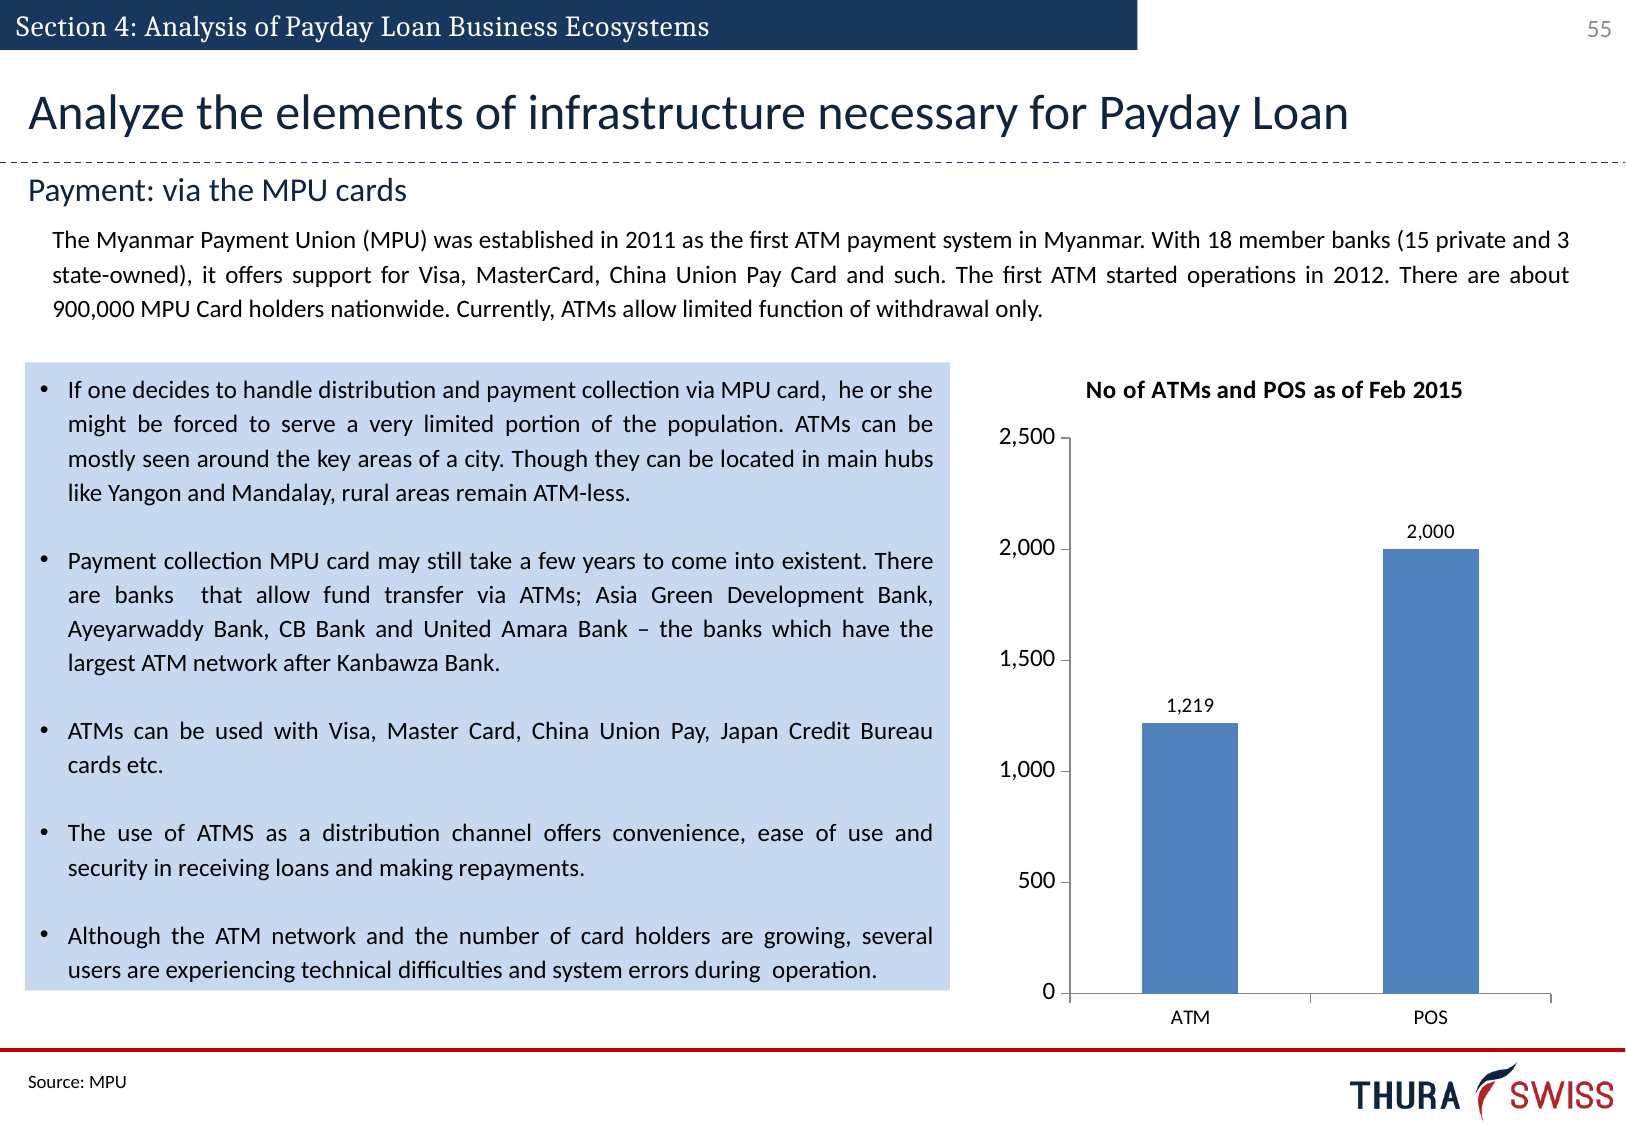

Section 4: Analysis of Payday Loan Business Ecosystems
Analyze the elements of infrastructure necessary for Payday Loan
Payment: via the MPU cards
The Myanmar Payment Union (MPU) was established in 2011 as the first ATM payment system in Myanmar. With 18 member banks (15 private and 3 state-owned), it offers support for Visa, MasterCard, China Union Pay Card and such. The first ATM started operations in 2012. There are about 900,000 MPU Card holders nationwide. Currently, ATMs allow limited function of withdrawal only.

### Chart: No of ATMs and POS as of Feb 2015

| Category | Series 1 |
|---|---|
| ATM | 1219.0 |
| POS | 2000.0 |
If one decides to handle distribution and payment collection via MPU card,  he or she might be forced to serve a very limited portion of the population. ATMs can be mostly seen around the key areas of a city. Though they can be located in main hubs like Yangon and Mandalay, rural areas remain ATM-less.

Payment collection MPU card may still take a few years to come into existent. There are banks  that allow fund transfer via ATMs; Asia Green Development Bank, Ayeyarwaddy Bank, CB Bank and United Amara Bank – the banks which have the largest ATM network after Kanbawza Bank.

ATMs can be used with Visa, Master Card, China Union Pay, Japan Credit Bureau cards etc.

The use of ATMS as a distribution channel offers convenience, ease of use and security in receiving loans and making repayments.

Although the ATM network and the number of card holders are growing, several users are experiencing technical difficulties and system errors during  operation.
Source: MPU